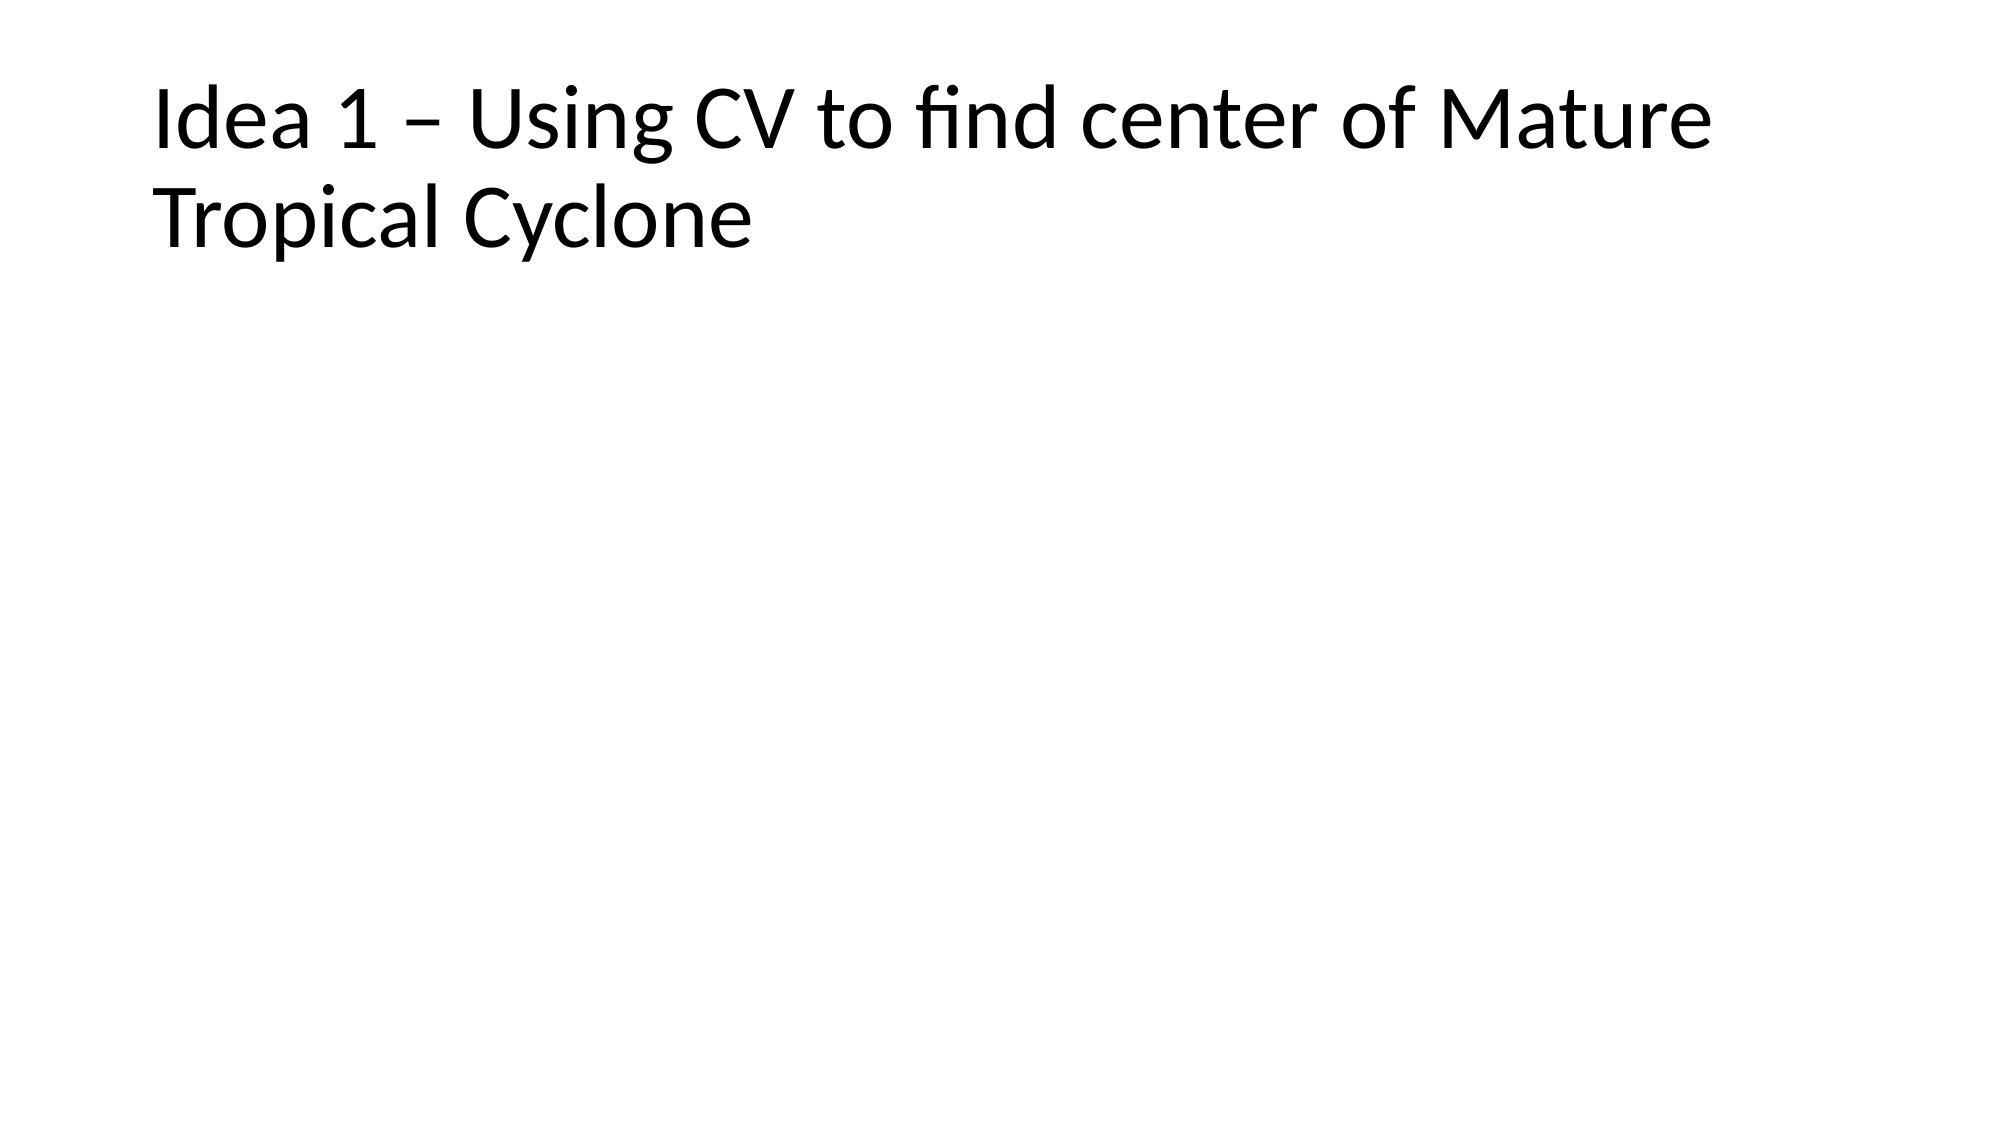

# Idea 1 – Using CV to find center of Mature Tropical Cyclone